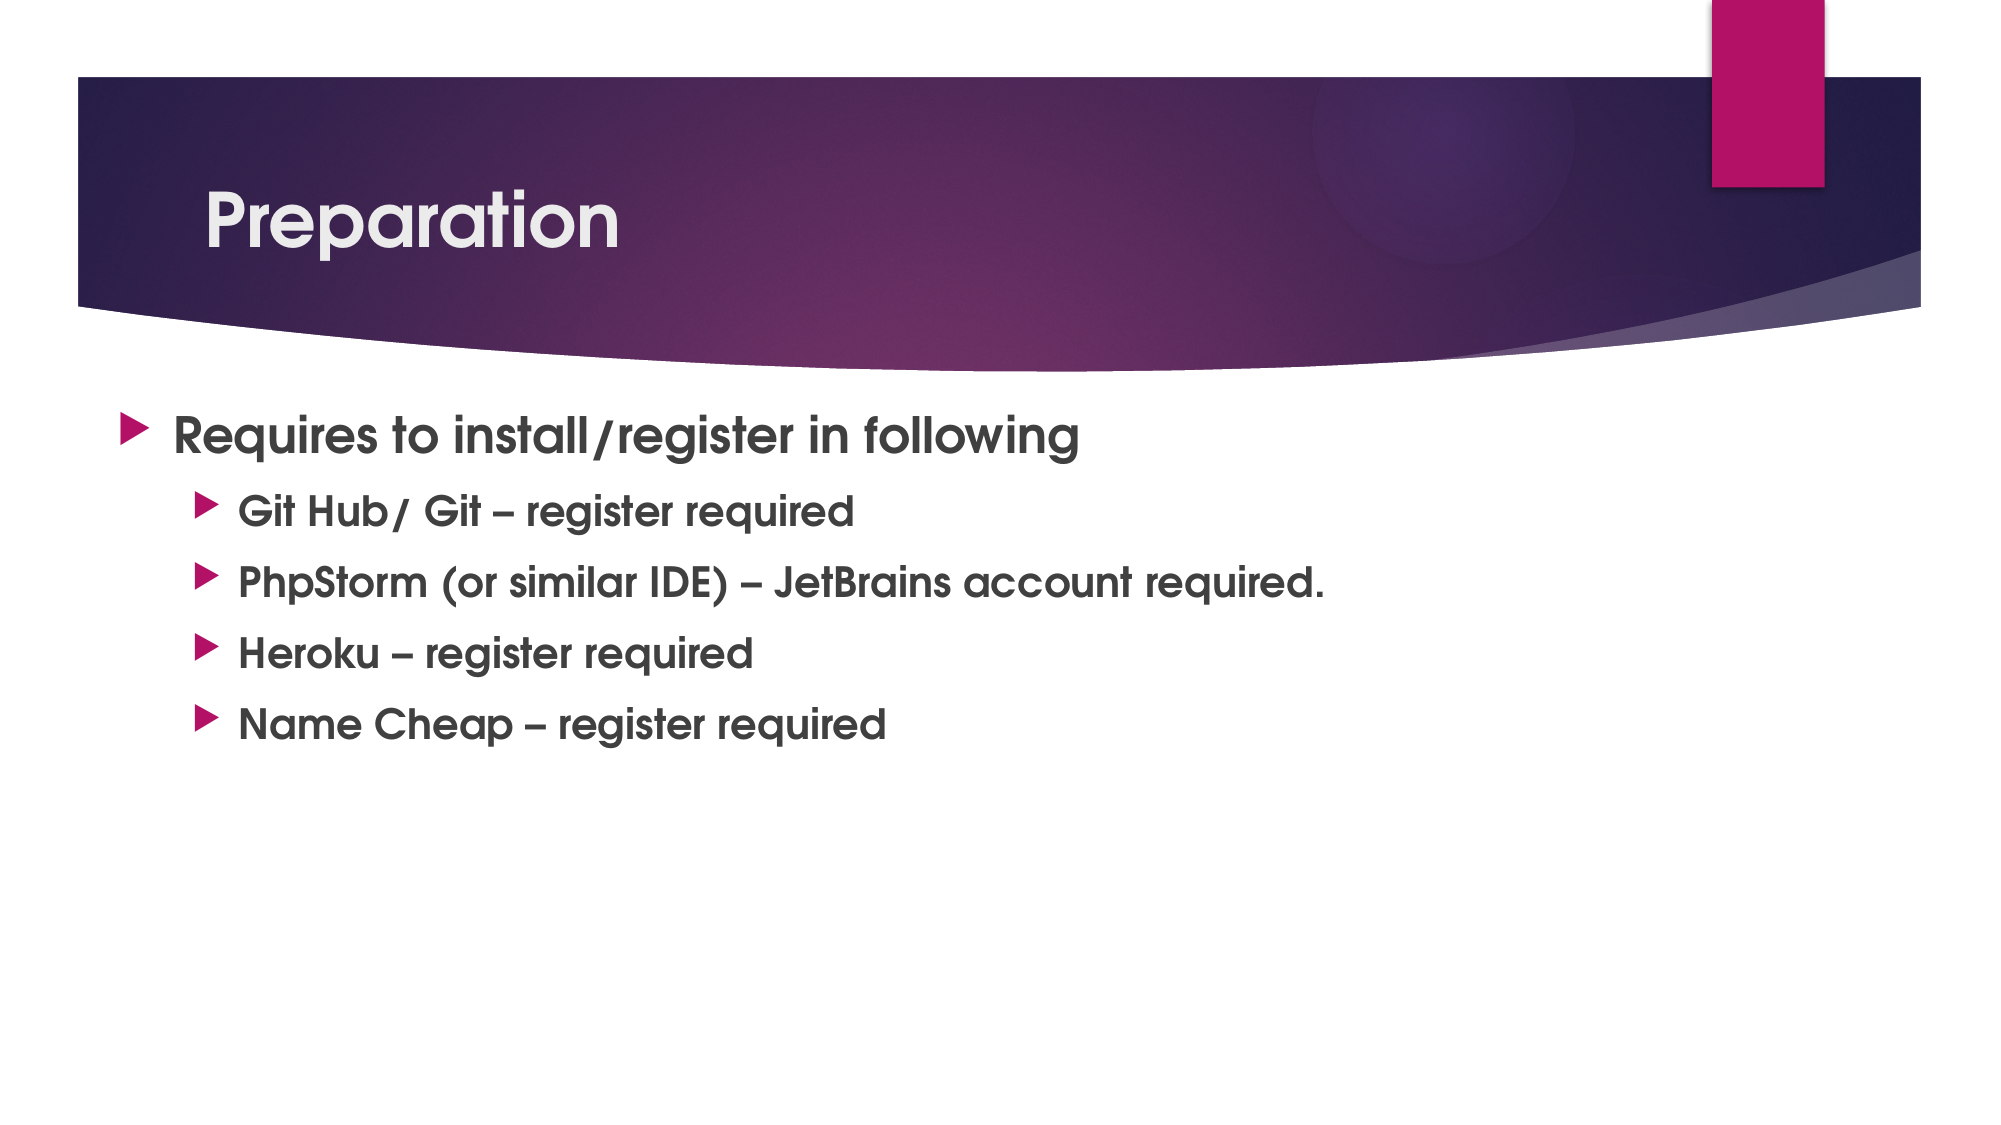

# Preparation
Requires to install/register in following
Git Hub/ Git – register required
PhpStorm (or similar IDE) – JetBrains account required.
Heroku – register required
Name Cheap – register required